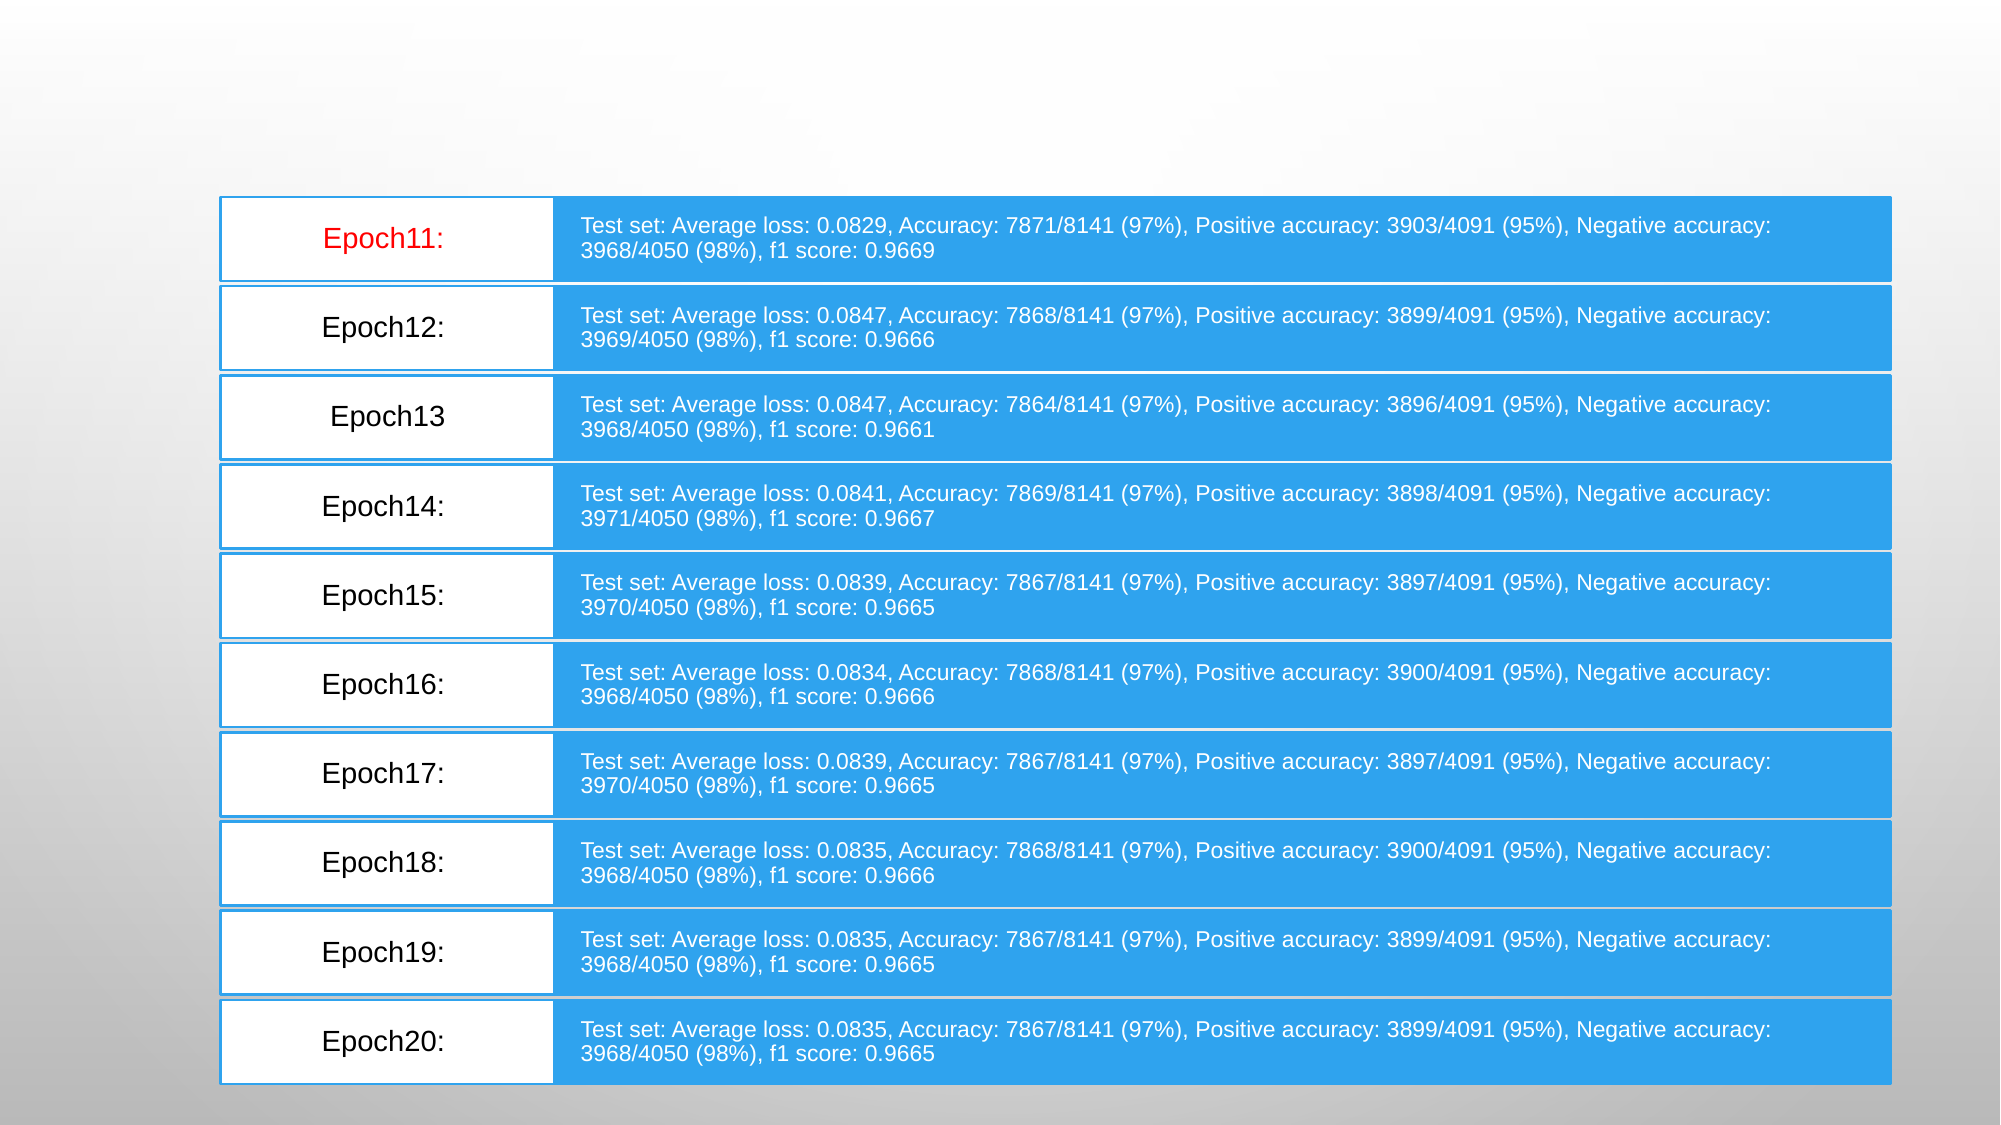

#
Test set: Average loss: 0.0829, Accuracy: 7871/8141 (97%), Positive accuracy: 3903/4091 (95%), Negative accuracy: 3968/4050 (98%), f1 score: 0.9669
Epoch11:
Test set: Average loss: 0.0847, Accuracy: 7868/8141 (97%), Positive accuracy: 3899/4091 (95%), Negative accuracy: 3969/4050 (98%), f1 score: 0.9666
Epoch12:
Test set: Average loss: 0.0847, Accuracy: 7864/8141 (97%), Positive accuracy: 3896/4091 (95%), Negative accuracy: 3968/4050 (98%), f1 score: 0.9661
Epoch13
Test set: Average loss: 0.0841, Accuracy: 7869/8141 (97%), Positive accuracy: 3898/4091 (95%), Negative accuracy: 3971/4050 (98%), f1 score: 0.9667
Epoch14:
Test set: Average loss: 0.0839, Accuracy: 7867/8141 (97%), Positive accuracy: 3897/4091 (95%), Negative accuracy: 3970/4050 (98%), f1 score: 0.9665
Epoch15:
Test set: Average loss: 0.0834, Accuracy: 7868/8141 (97%), Positive accuracy: 3900/4091 (95%), Negative accuracy: 3968/4050 (98%), f1 score: 0.9666
Epoch16:
Test set: Average loss: 0.0839, Accuracy: 7867/8141 (97%), Positive accuracy: 3897/4091 (95%), Negative accuracy: 3970/4050 (98%), f1 score: 0.9665
Epoch17:
Test set: Average loss: 0.0835, Accuracy: 7868/8141 (97%), Positive accuracy: 3900/4091 (95%), Negative accuracy: 3968/4050 (98%), f1 score: 0.9666
Epoch18:
Test set: Average loss: 0.0835, Accuracy: 7867/8141 (97%), Positive accuracy: 3899/4091 (95%), Negative accuracy: 3968/4050 (98%), f1 score: 0.9665
Epoch19:
Test set: Average loss: 0.0835, Accuracy: 7867/8141 (97%), Positive accuracy: 3899/4091 (95%), Negative accuracy: 3968/4050 (98%), f1 score: 0.9665
Epoch20: